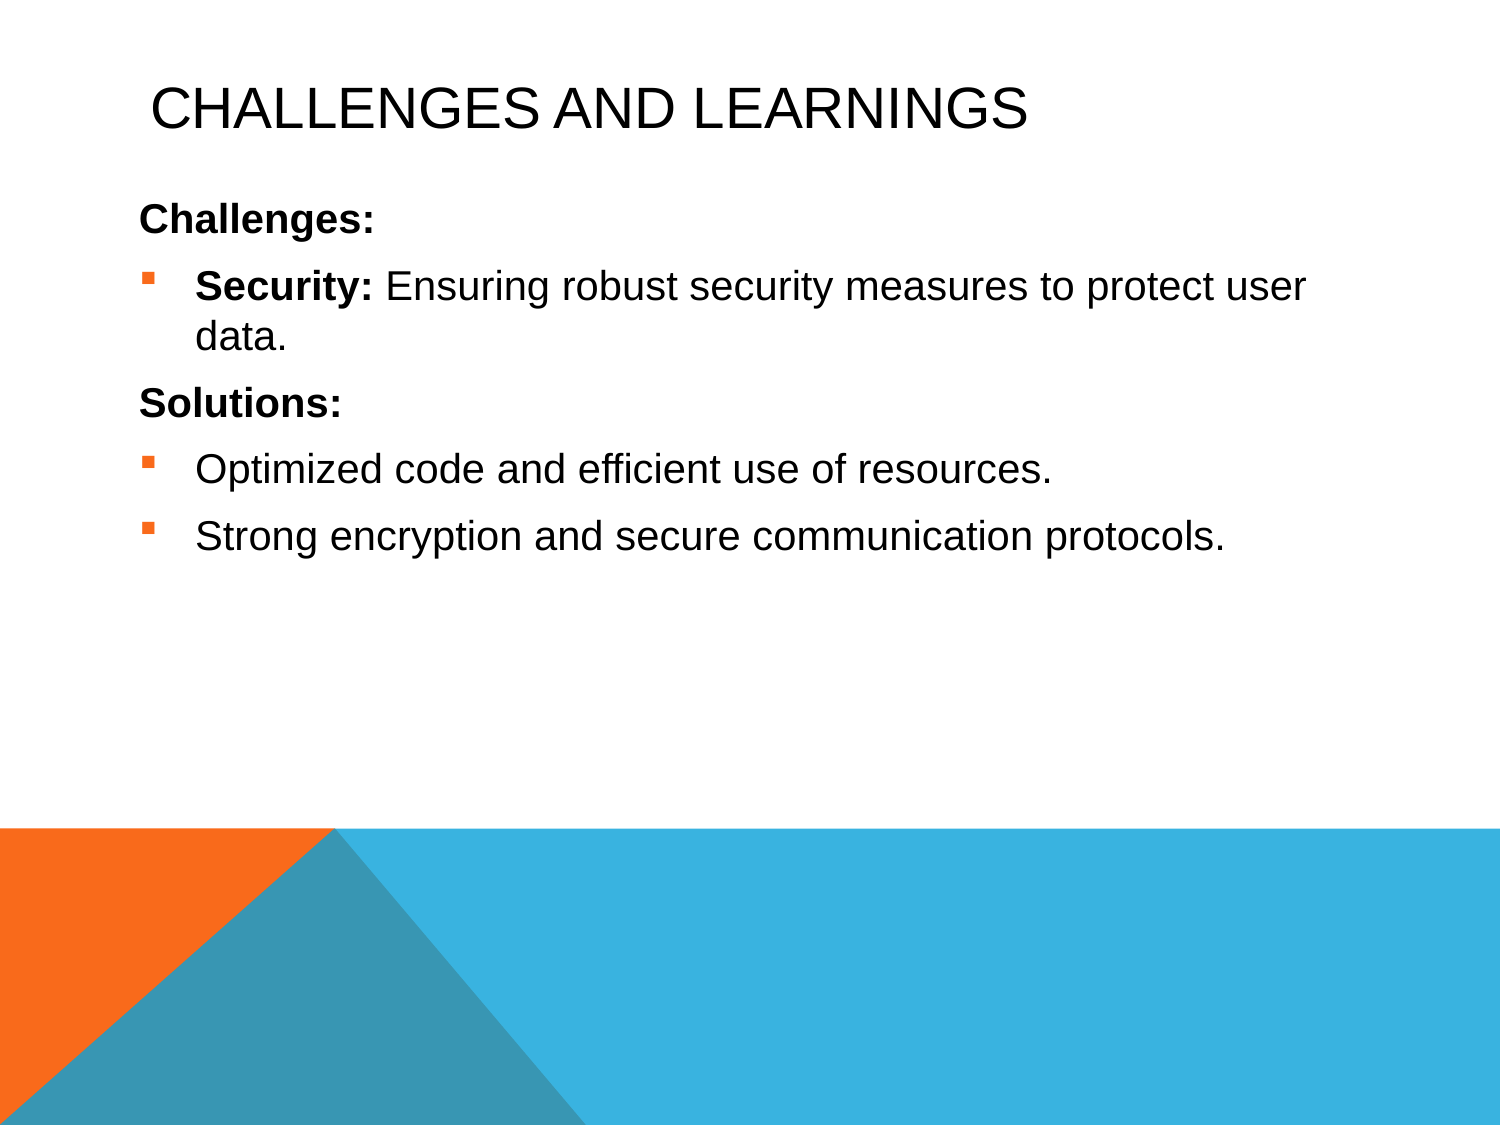

# Challenges and learnings
Challenges:
Security: Ensuring robust security measures to protect user data.
Solutions:
Optimized code and efficient use of resources.
Strong encryption and secure communication protocols.